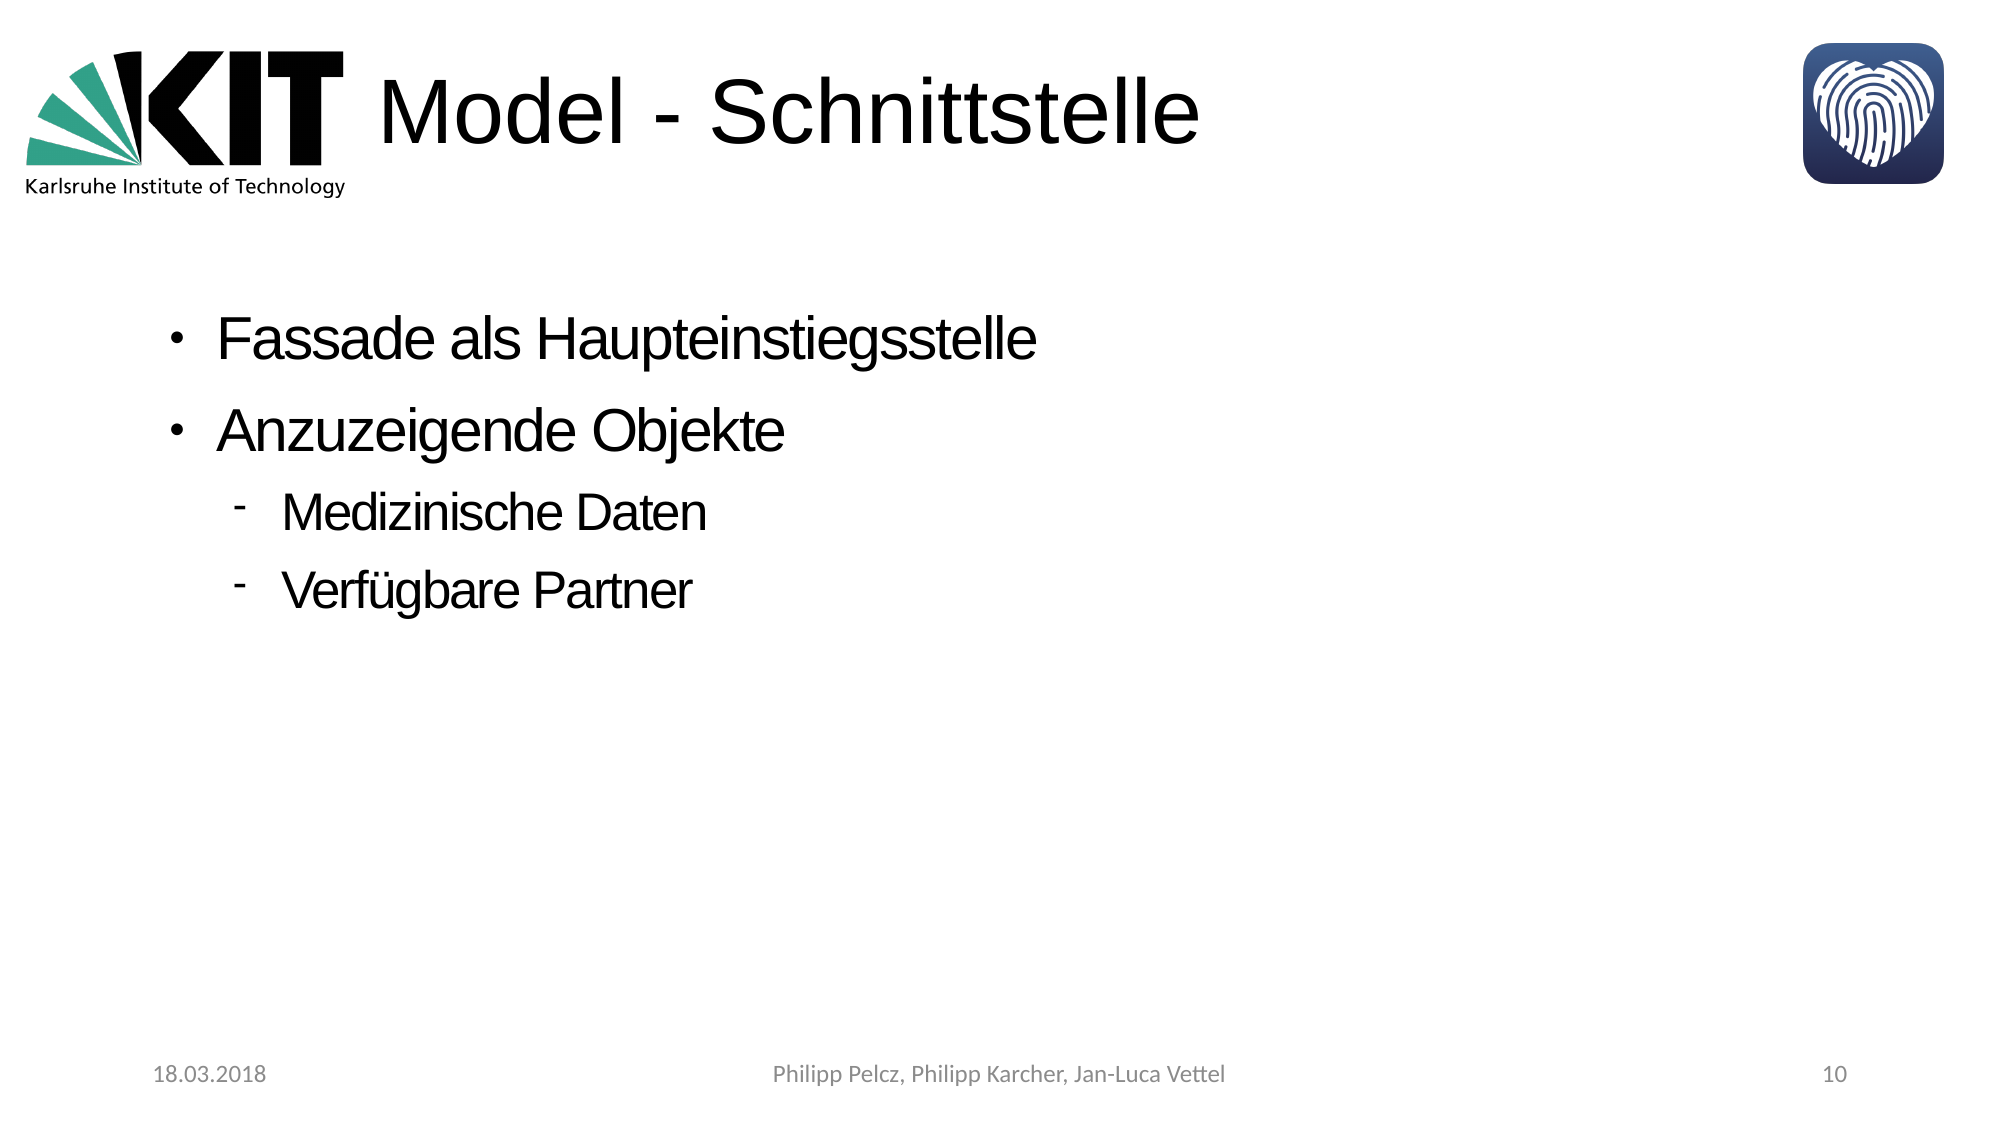

# Model - Schnittstelle

Fassade als Haupteinstiegsstelle
Anzuzeigende Objekte
Medizinische Daten
Verfügbare Partner

18.03.2018
Philipp Pelcz, Philipp Karcher, Jan-Luca Vettel
10